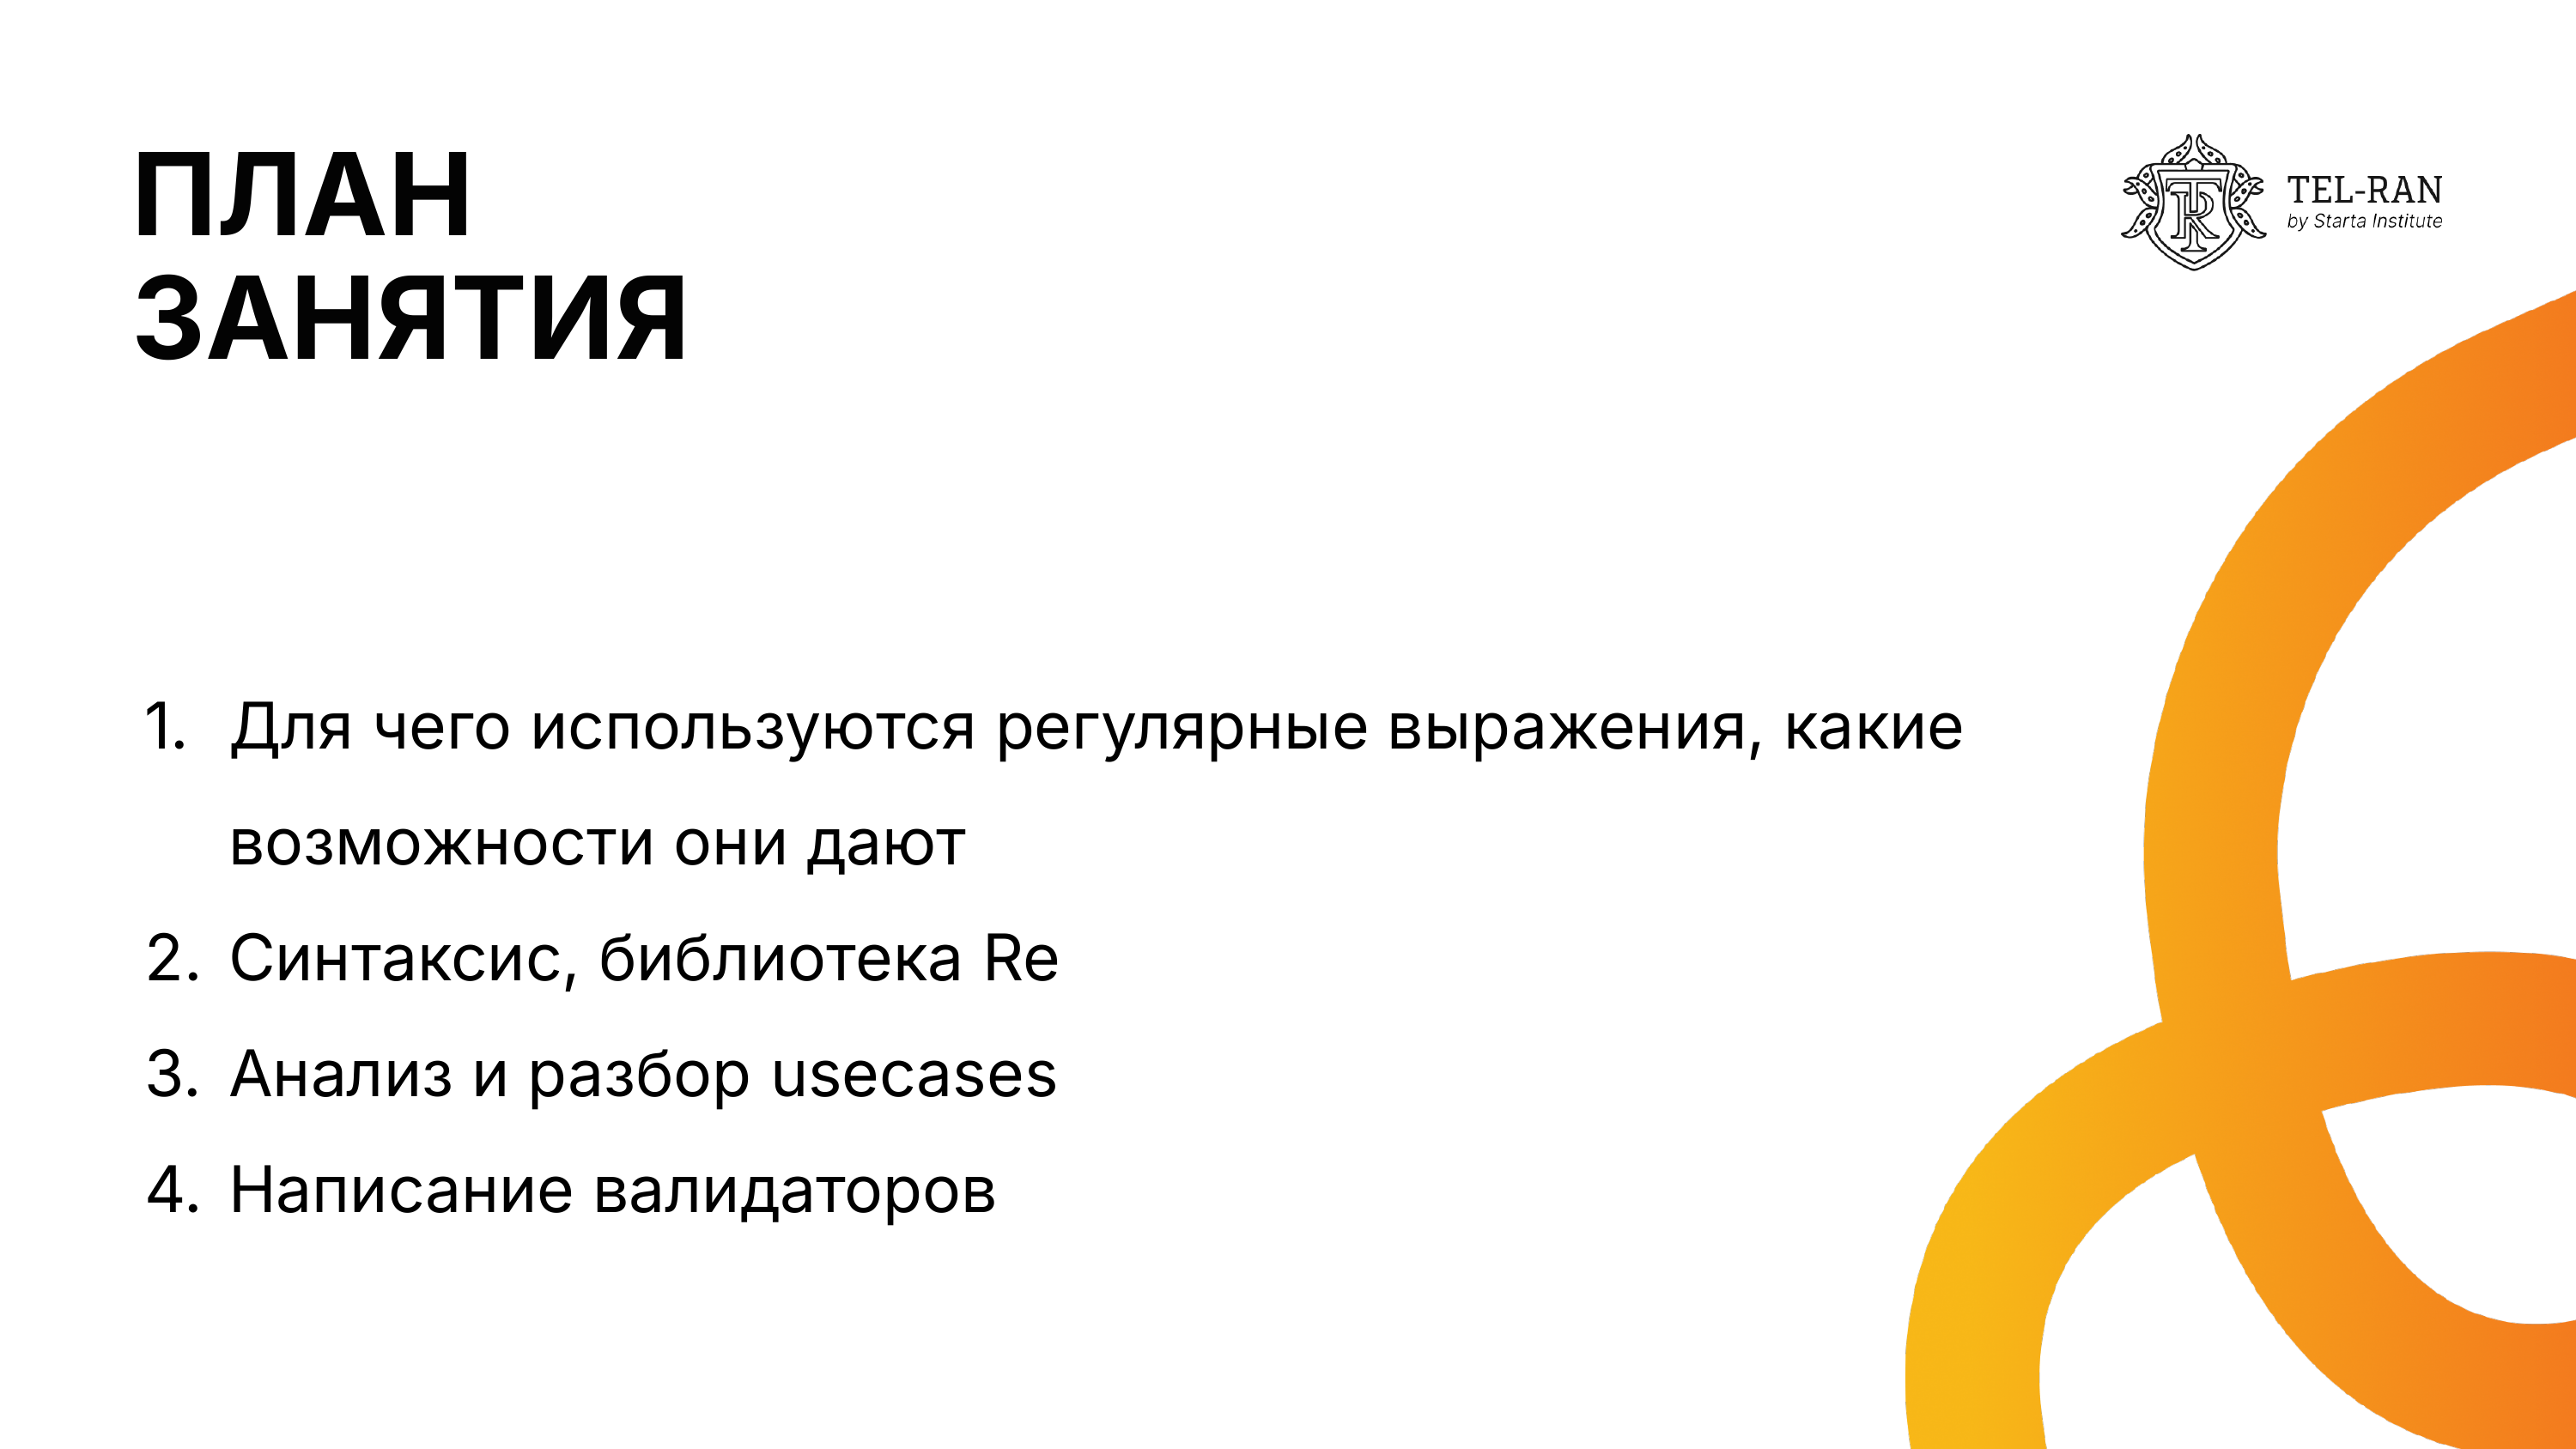

ПЛАН
ЗАНЯТИЯ
Для чего используются регулярные выражения, какие возможности они дают
Синтаксис, библиотека Re
Анализ и разбор usecases
Написание валидаторов